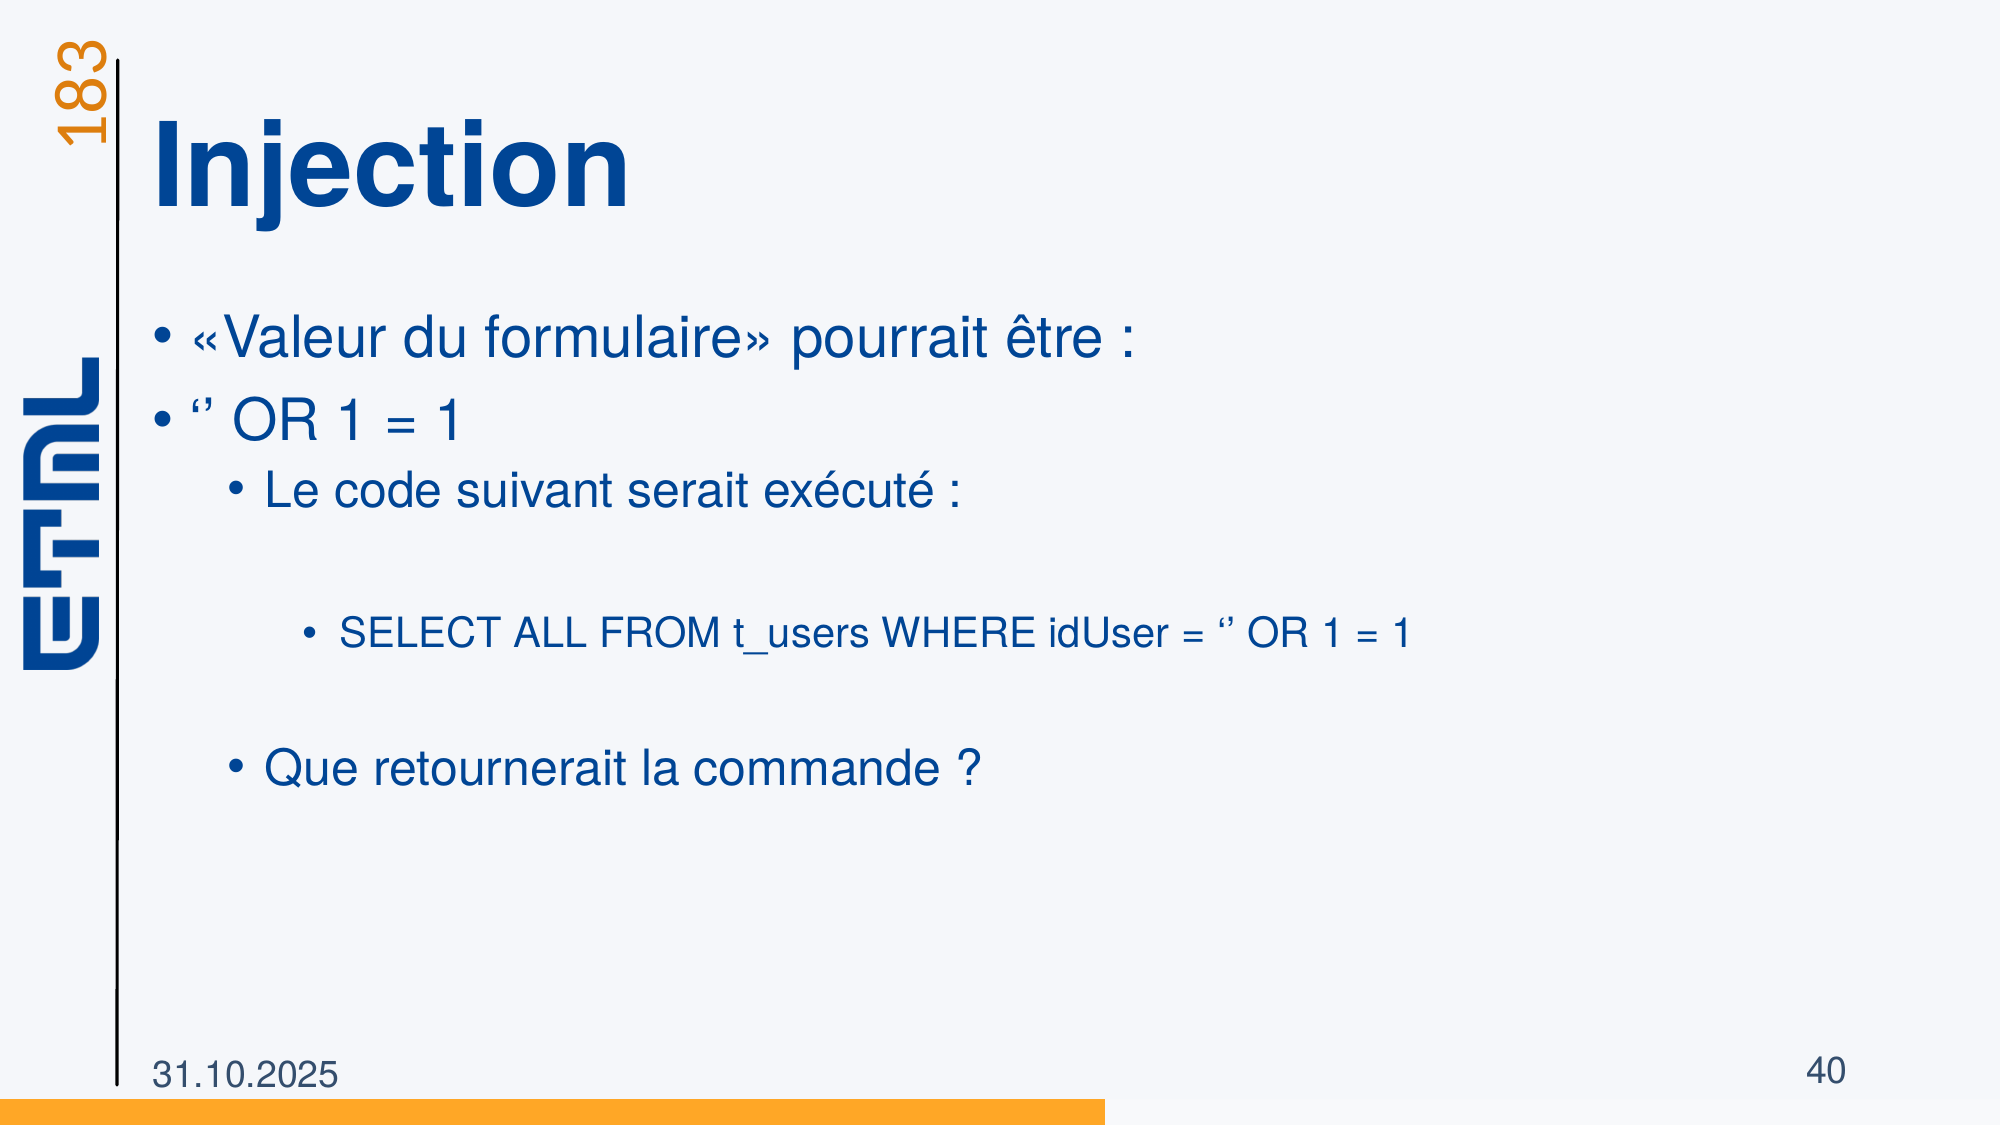

# Injection
«Valeur du formulaire» pourrait être :
‘’ OR 1 = 1
Le code suivant serait exécuté :

SELECT ALL FROM t_users WHERE idUser = ‘’ OR 1 = 1

Que retournerait la commande ?

31.10.2025
40